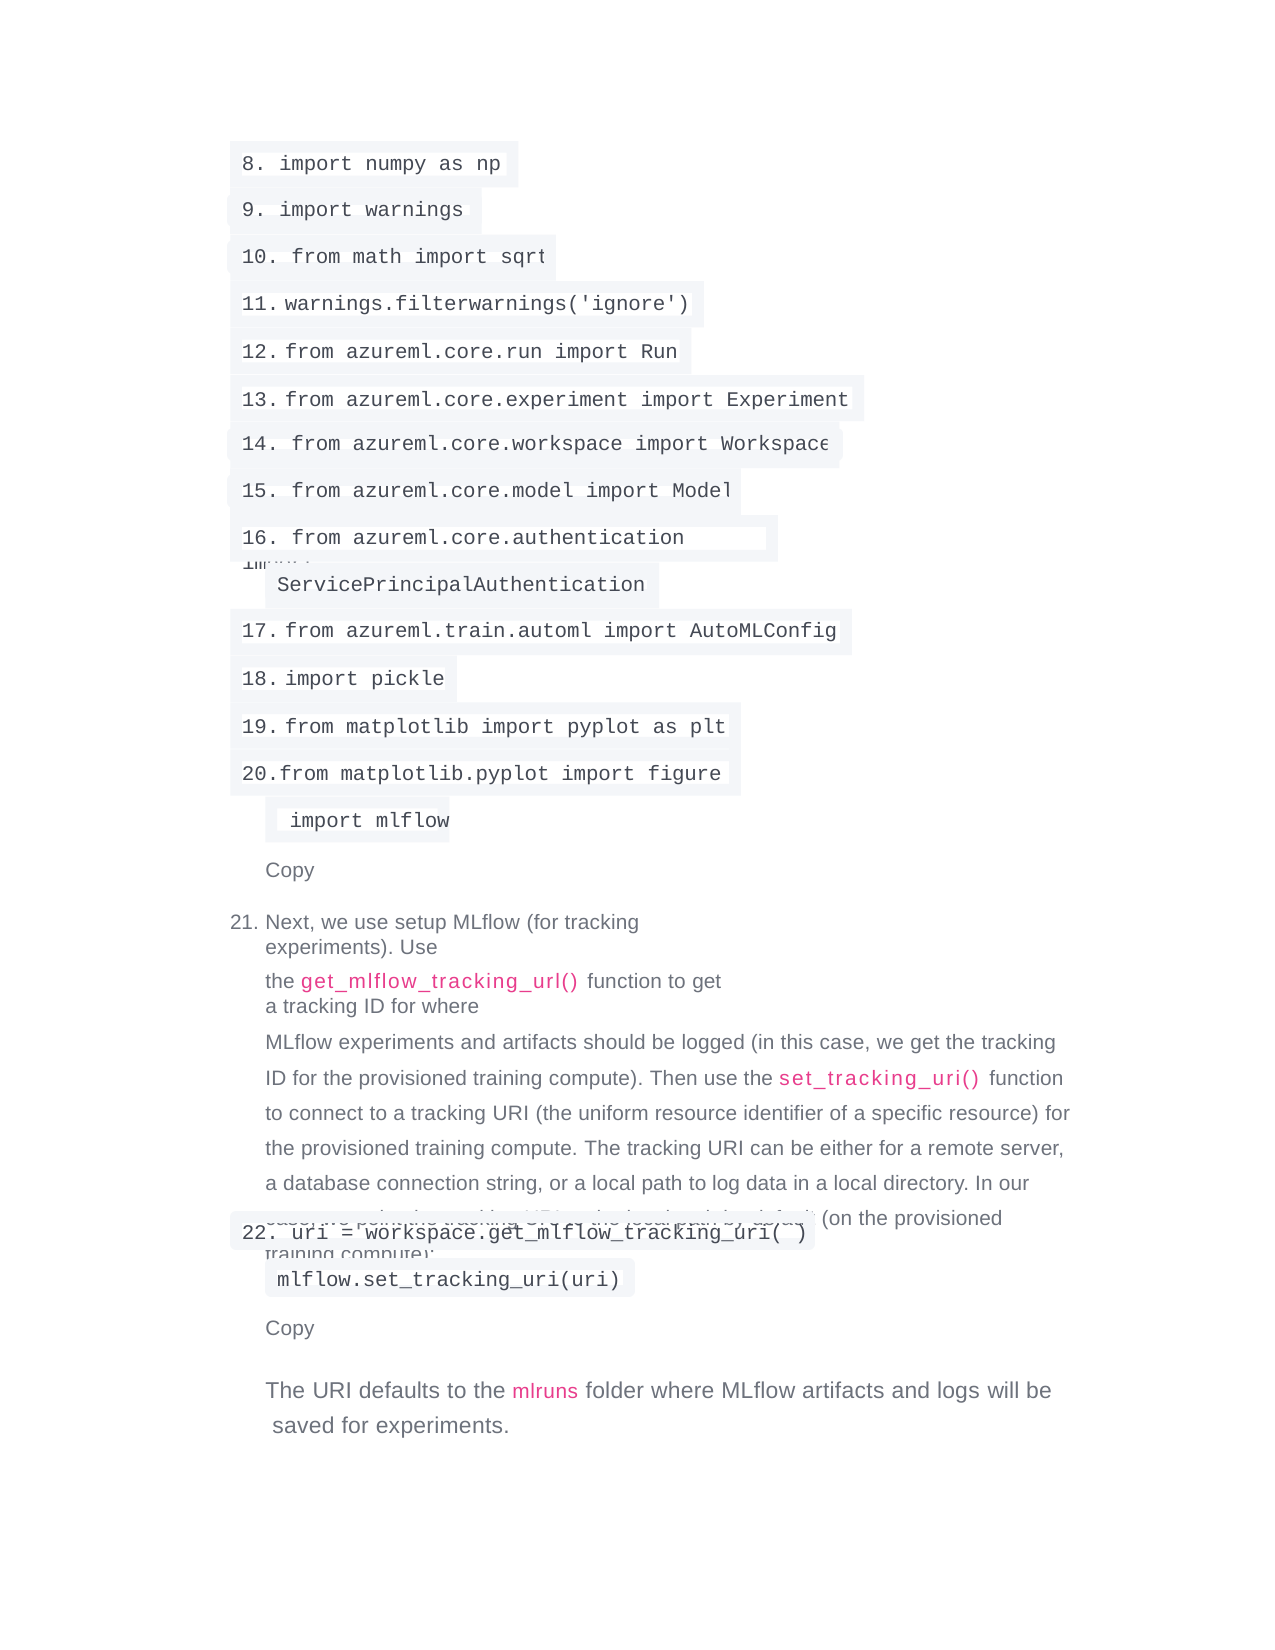

8. import numpy as np

9. import warnings

10. from math import sqrt
warnings.filterwarnings('ignore')

from azureml.core.run import Run

from azureml.core.experiment import Experiment

14. from azureml.core.workspace import Workspace

15. from azureml.core.model import Model

16. from azureml.core.authentication import

ServicePrincipalAuthentication
from azureml.train.automl import AutoMLConfig

import pickle

from matplotlib import pyplot as plt
from matplotlib.pyplot import figure  import mlflow

Copy

Next, we use setup MLflow (for tracking experiments). Use
the get_mlflow_tracking_url() function to get a tracking ID for where
MLflow experiments and artifacts should be logged (in this case, we get the tracking  ID for the provisioned training compute). Then use the set_tracking_uri() function  to connect to a tracking URI (the uniform resource identifier of a specific resource) for  the provisioned training compute. The tracking URI can be either for a remote server,  a database connection string, or a local path to log data in a local directory. In our  case, we point the tracking URI to the local path by default (on the provisioned  training compute):
22. uri = workspace.get_mlflow_tracking_uri( )
mlflow.set_tracking_uri(uri)
Copy

The URI defaults to the mlruns folder where MLflow artifacts and logs will be  saved for experiments.